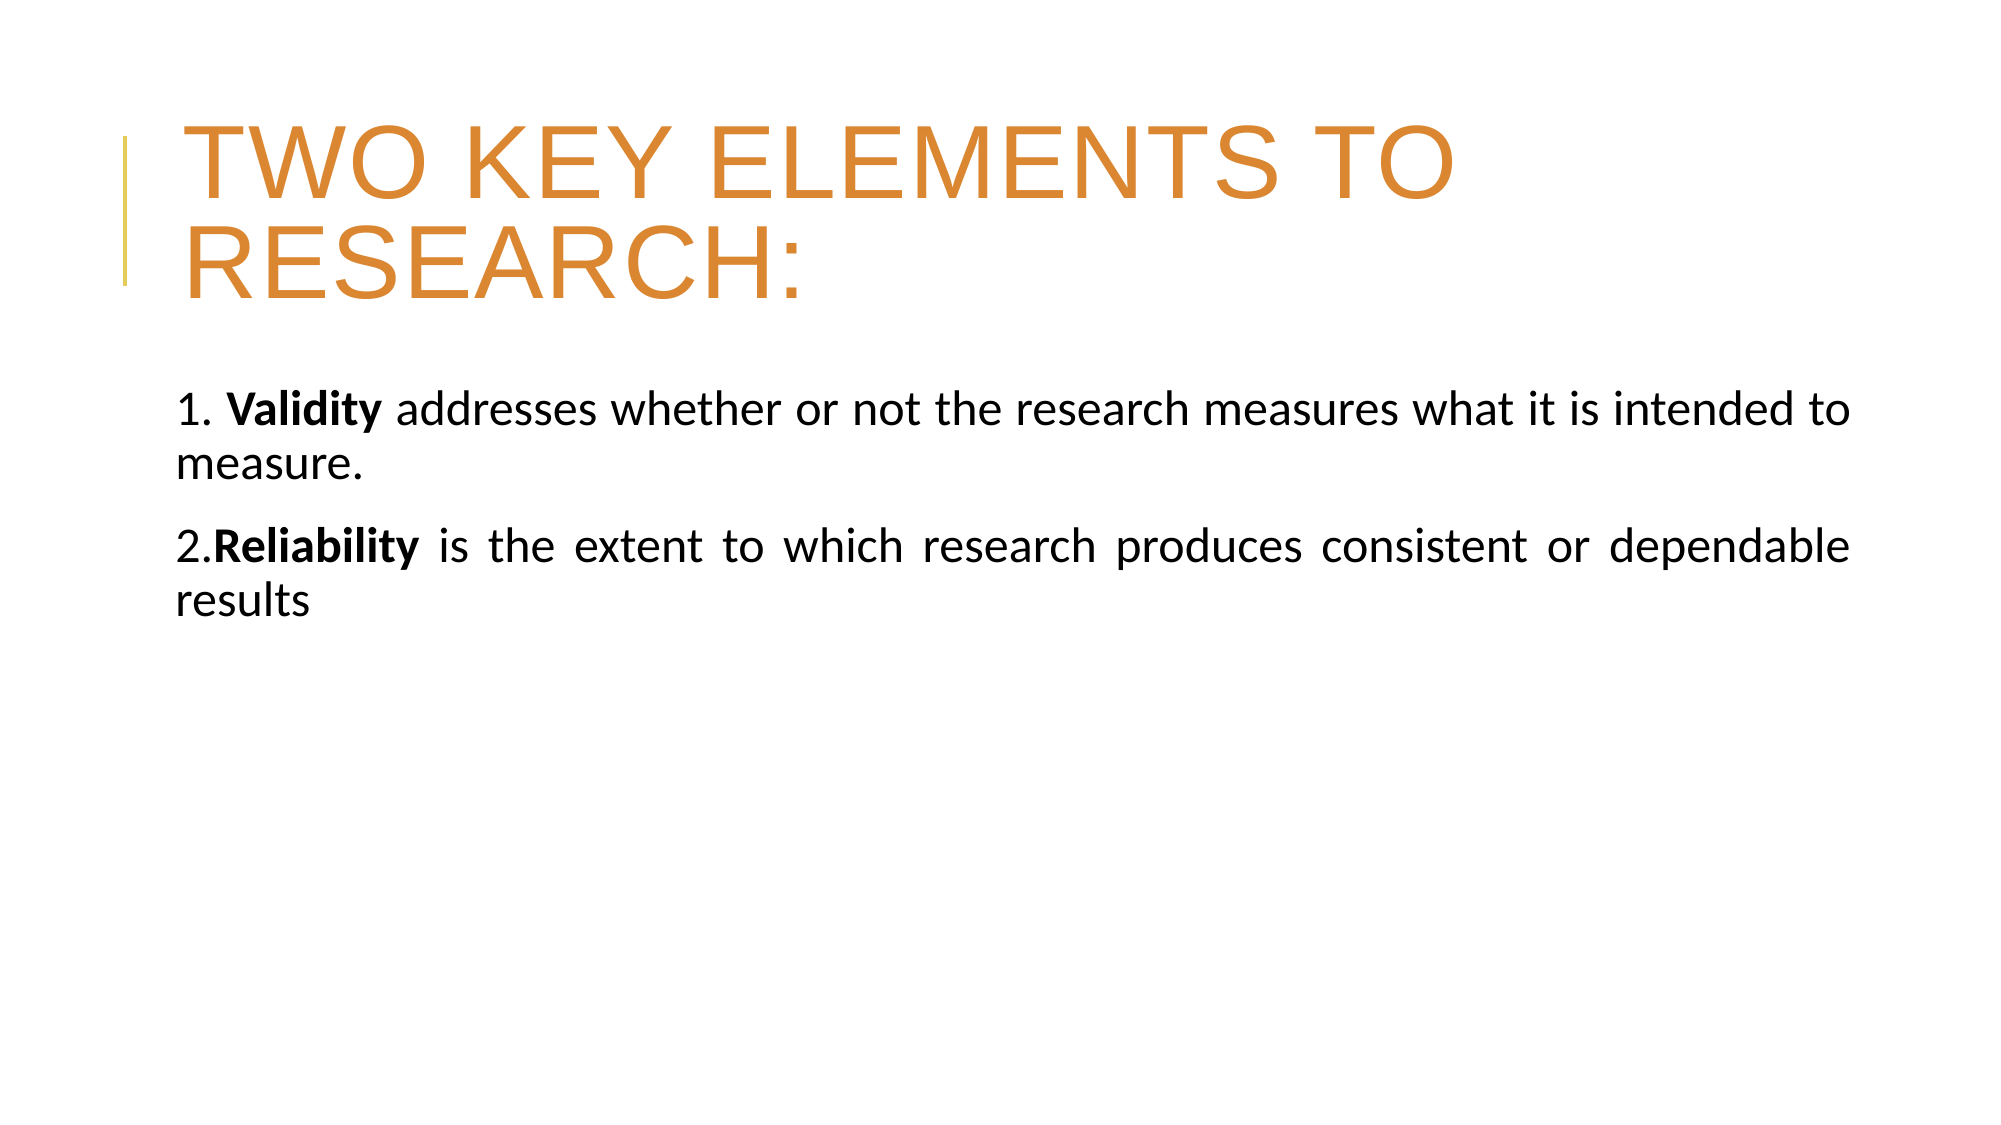

# Two key elements to research:
1. Validity addresses whether or not the research measures what it is intended to measure.
2.Reliability is the extent to which research produces consistent or dependable results